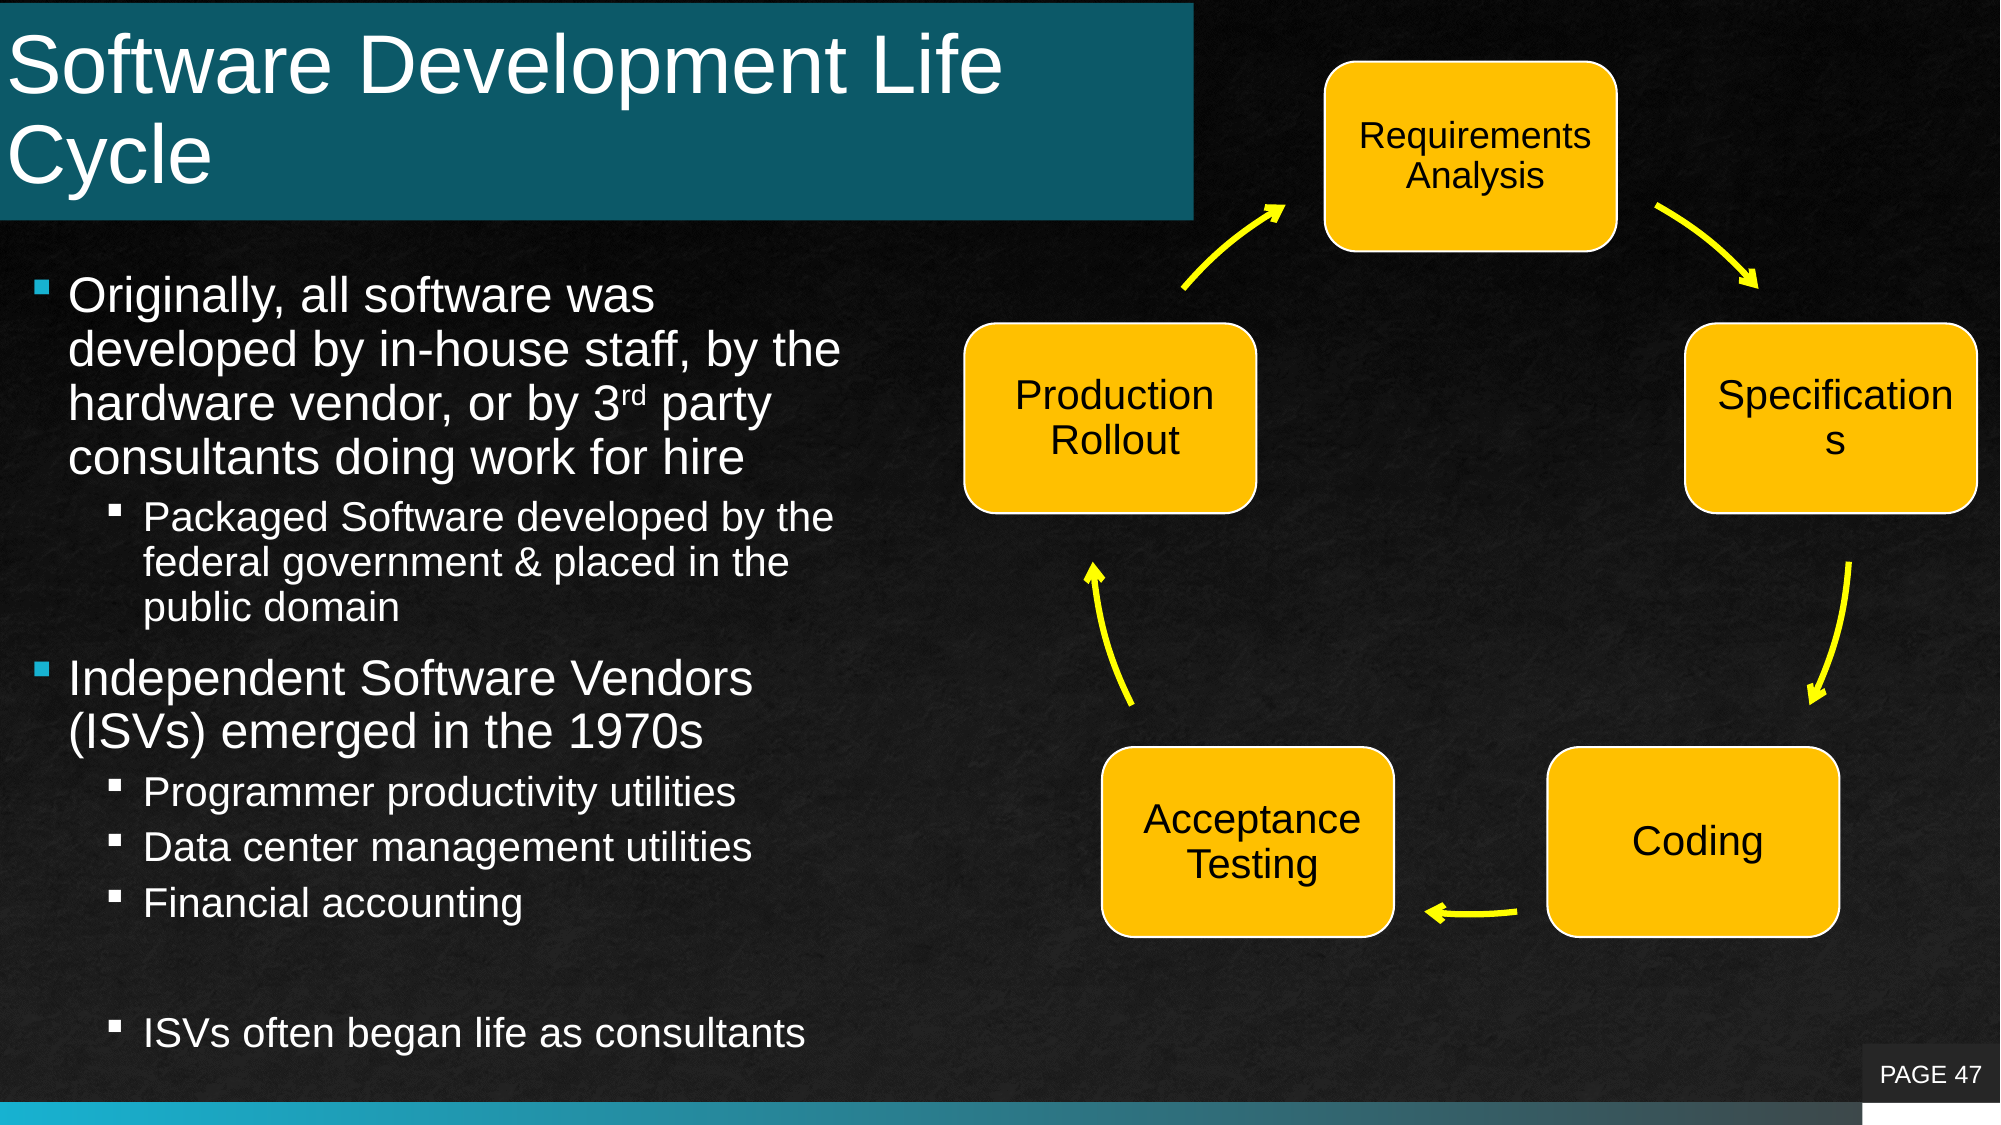

# Software Development Life Cycle
Requirements Analysis
Specifications
Coding
Acceptance Testing
Production Rollout
Originally, all software was developed by in-house staff, by the hardware vendor, or by 3rd party consultants doing work for hire
Packaged Software developed by the federal government & placed in the public domain
Independent Software Vendors (ISVs) emerged in the 1970s
Programmer productivity utilities
Data center management utilities
Financial accounting

ISVs often began life as consultants

PAGE 47